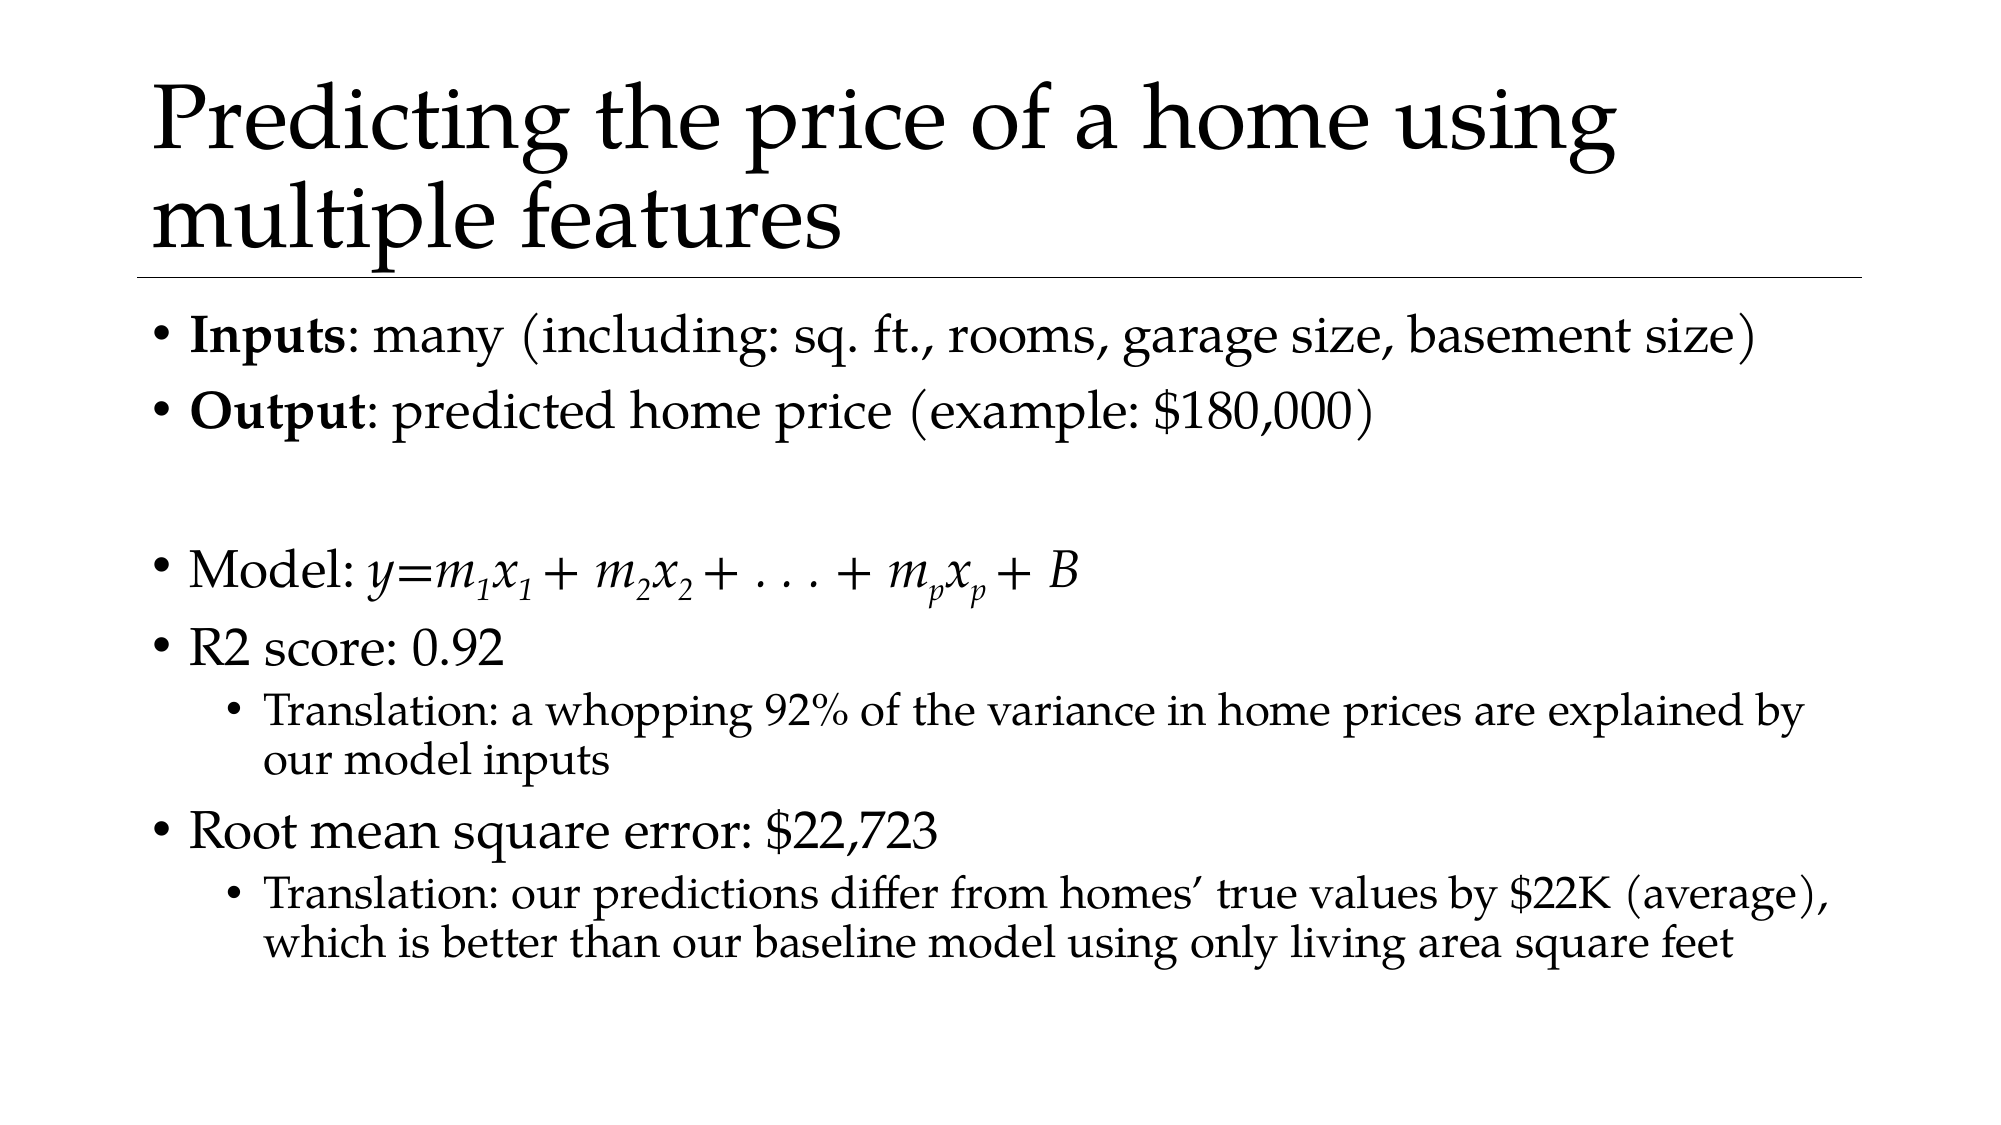

# Predicting the price of a home using multiple features
Inputs: many (including: sq. ft., rooms, garage size, basement size)
Output: predicted home price (example: $180,000)

Model: y=m1x1 + m2x2 + . . . + mpxp + B
R2 score: 0.92
Translation: a whopping 92% of the variance in home prices are explained by our model inputs
Root mean square error: $22,723
Translation: our predictions differ from homes’ true values by $22K (average), which is better than our baseline model using only living area square feet